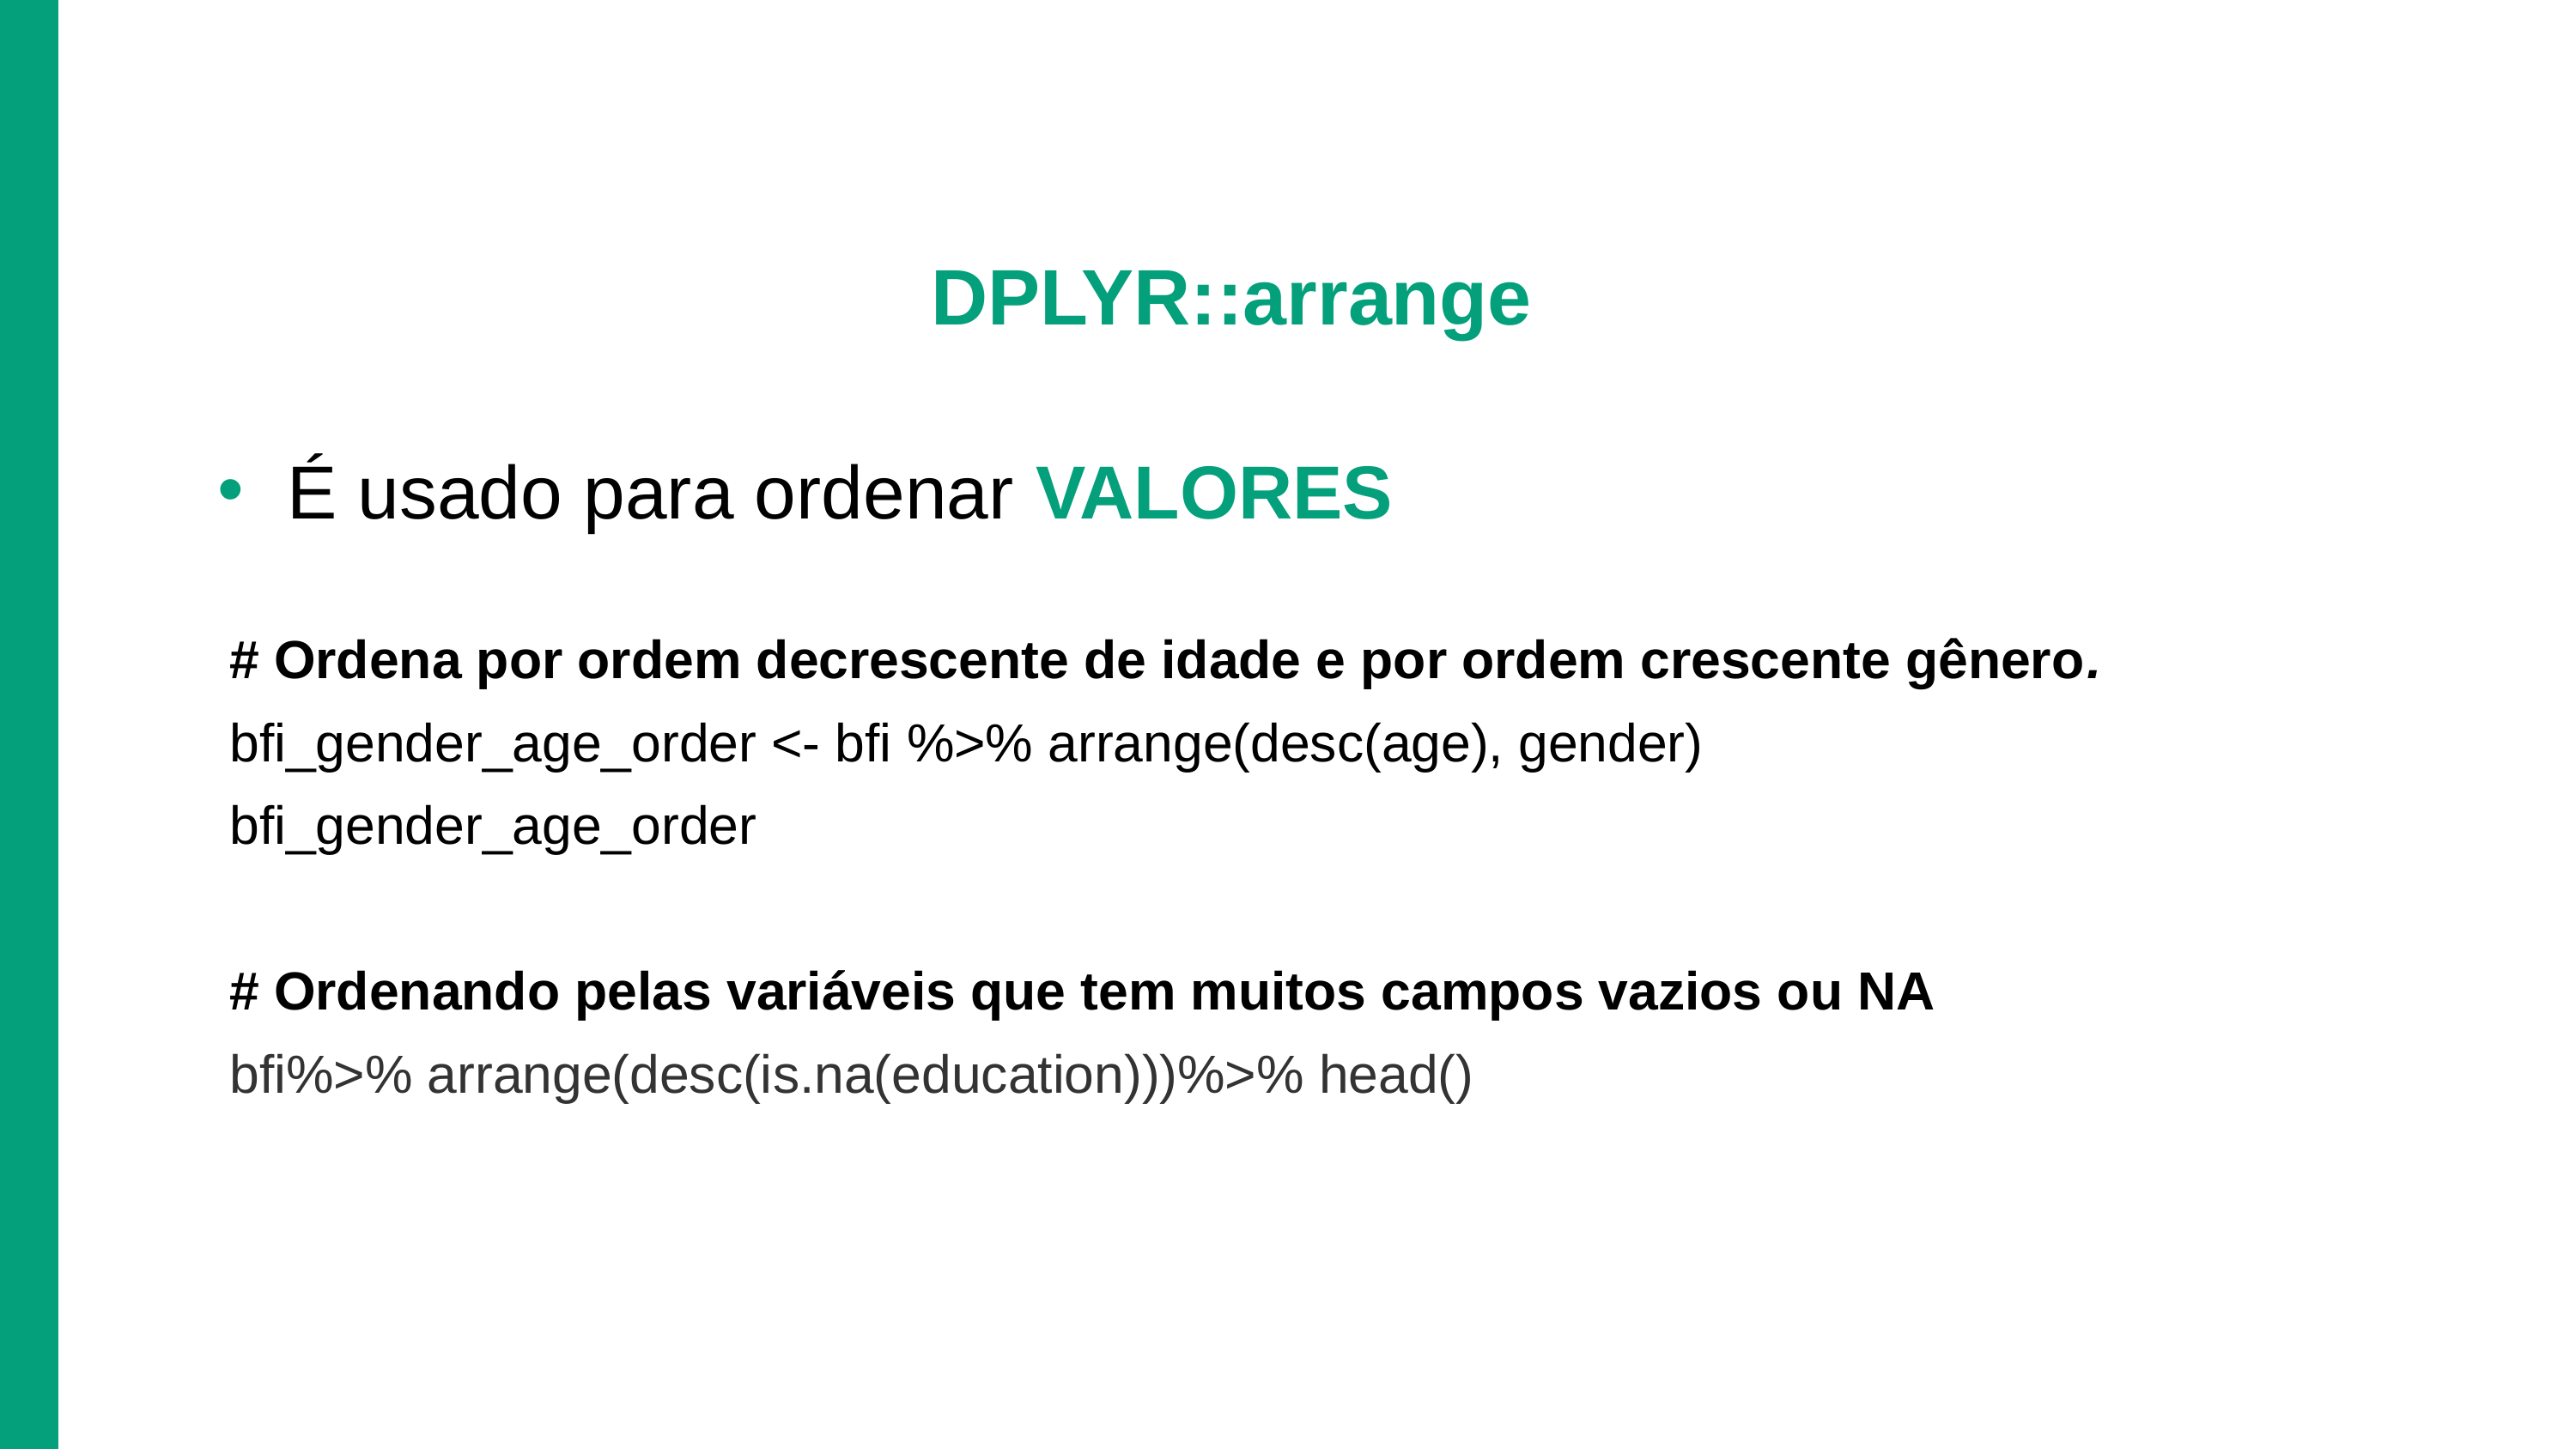

# DPLYR::arrange
 É usado para ordenar VALORES
# Ordena por ordem decrescente de idade e por ordem crescente gênero.
bfi_gender_age_order <- bfi %>% arrange(desc(age), gender)
bfi_gender_age_order

# Ordenando pelas variáveis que tem muitos campos vazios ou NA
bfi%>% arrange(desc(is.na(education)))%>% head()